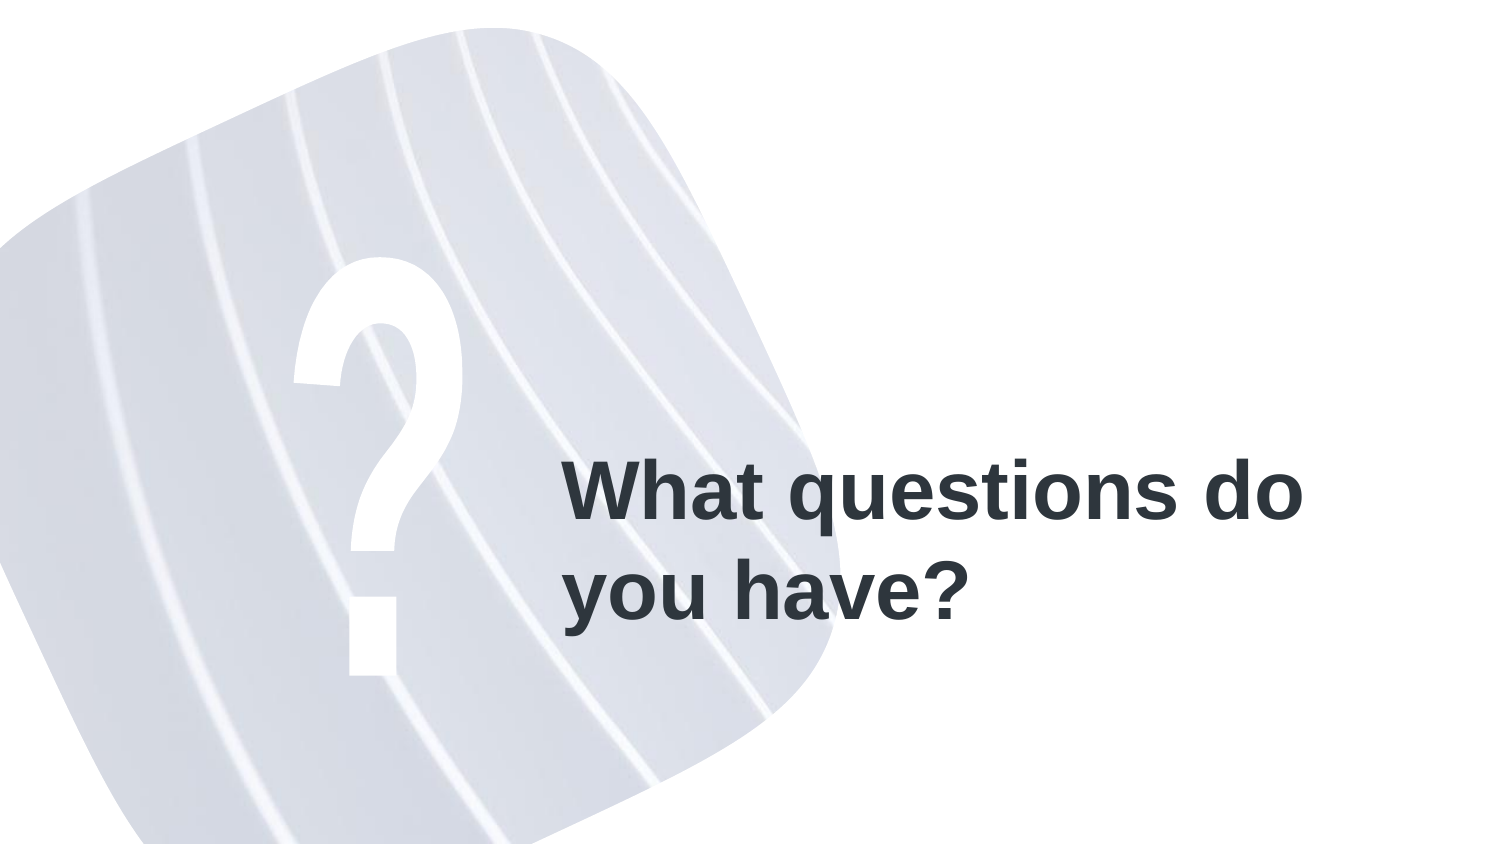

?
# What questions do you have?